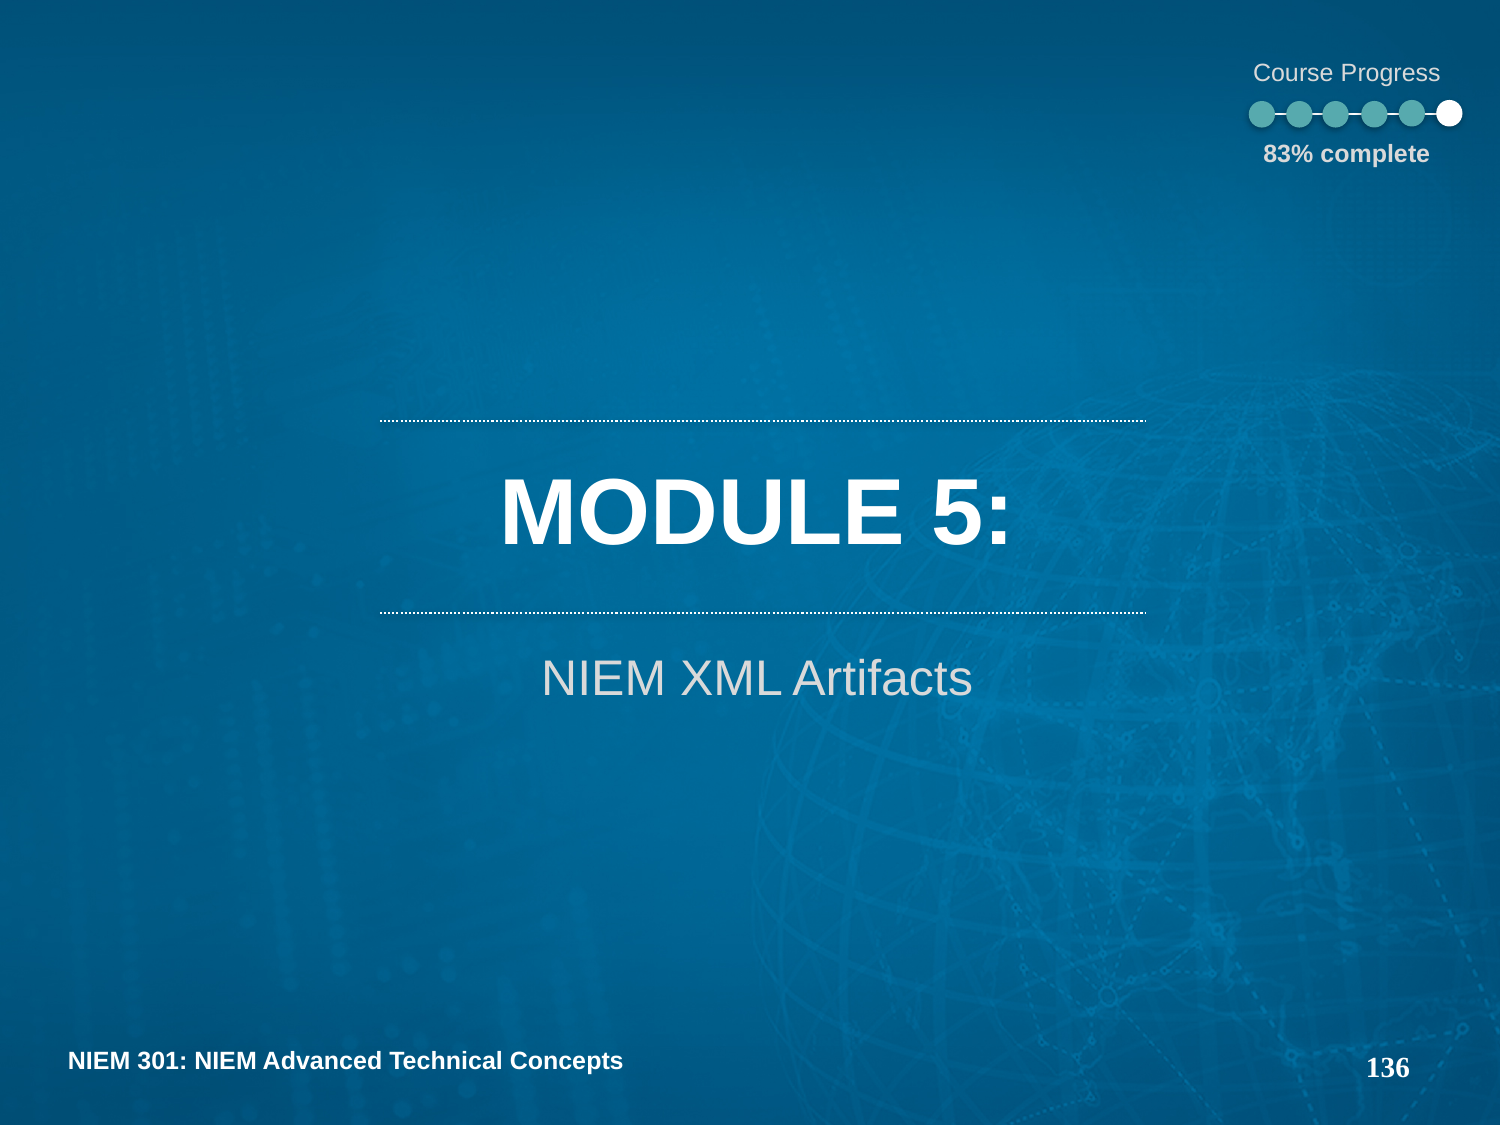

Course Progress

83% complete
# Module 5:
NIEM XML Artifacts
136